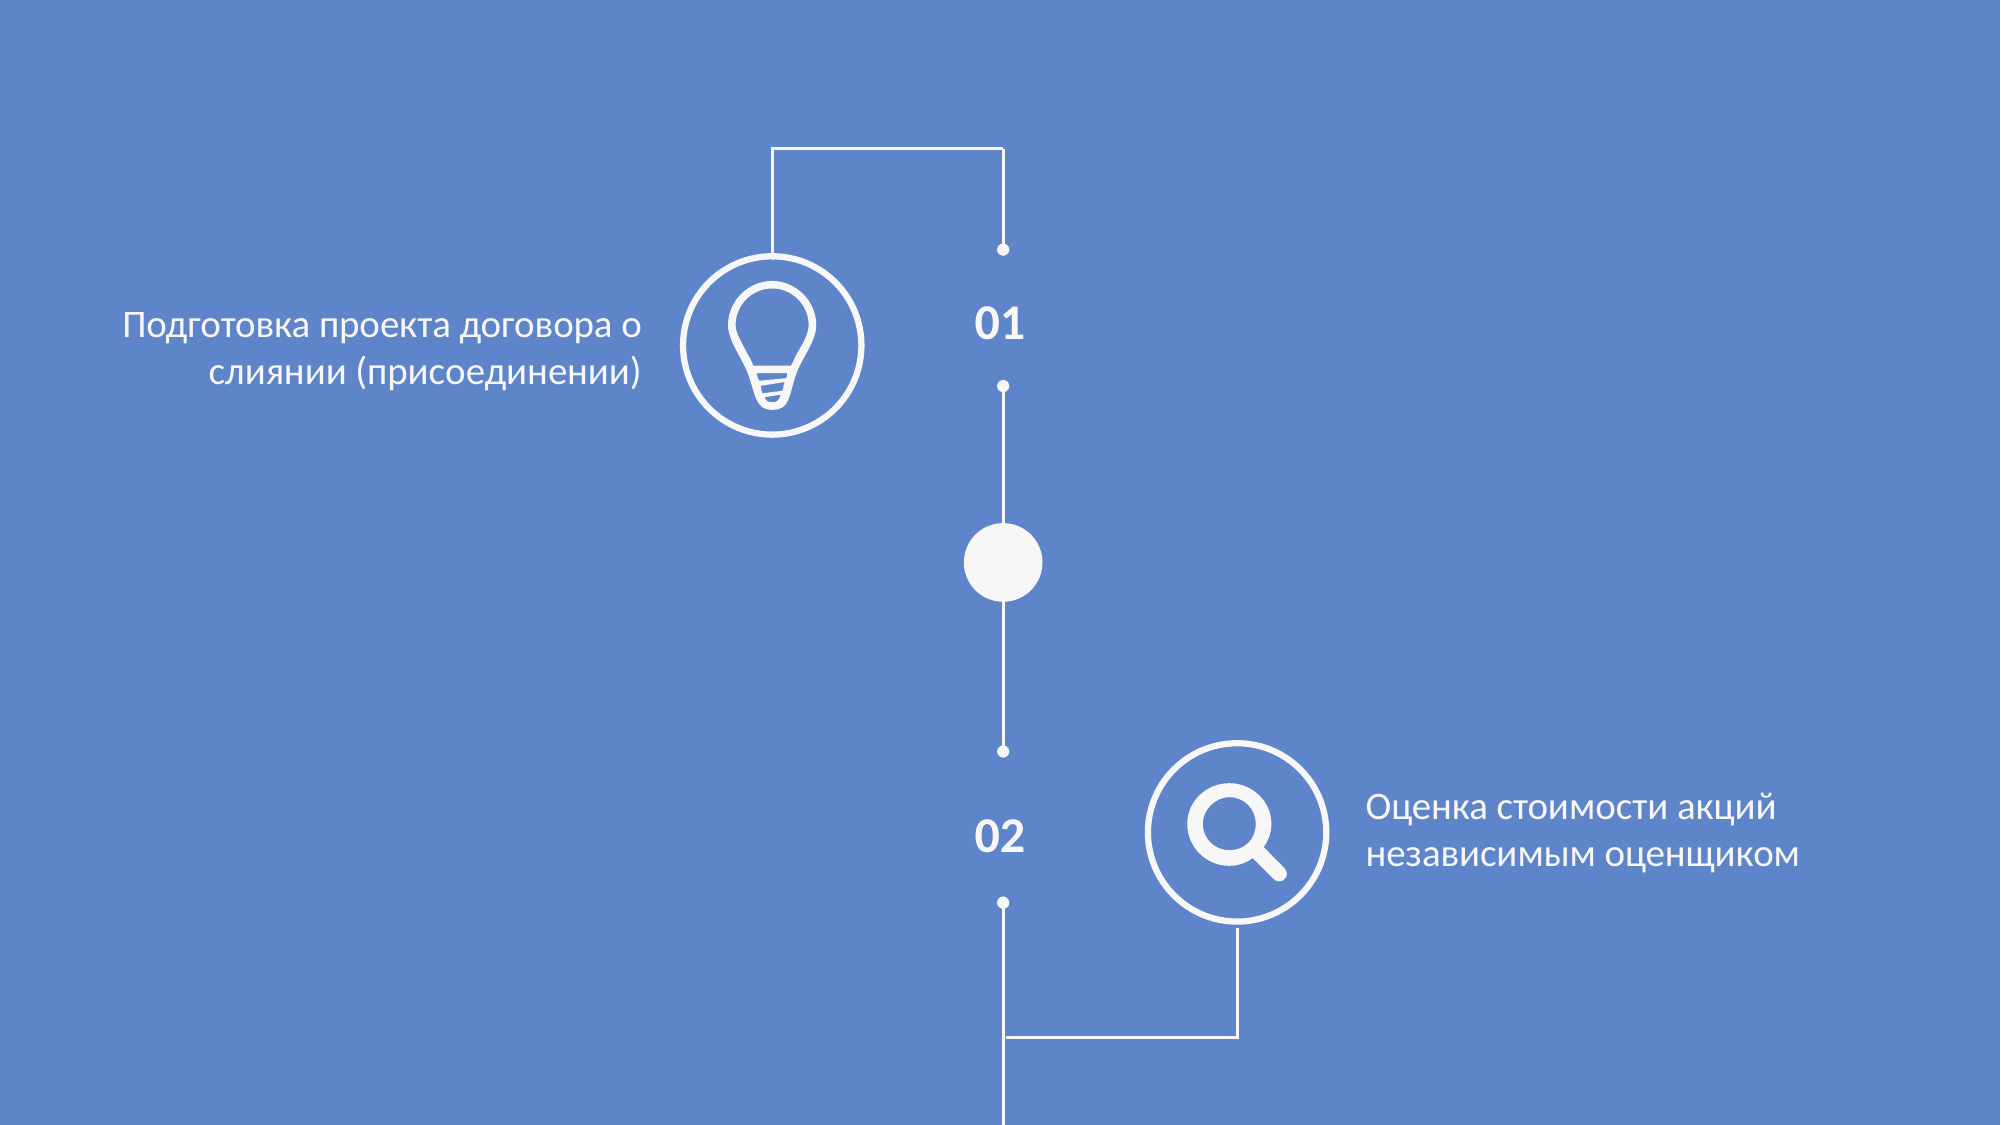

01
Подготовка проекта договора о слиянии (присоединении)

Оценка стоимости акций независимым оценщиком

02